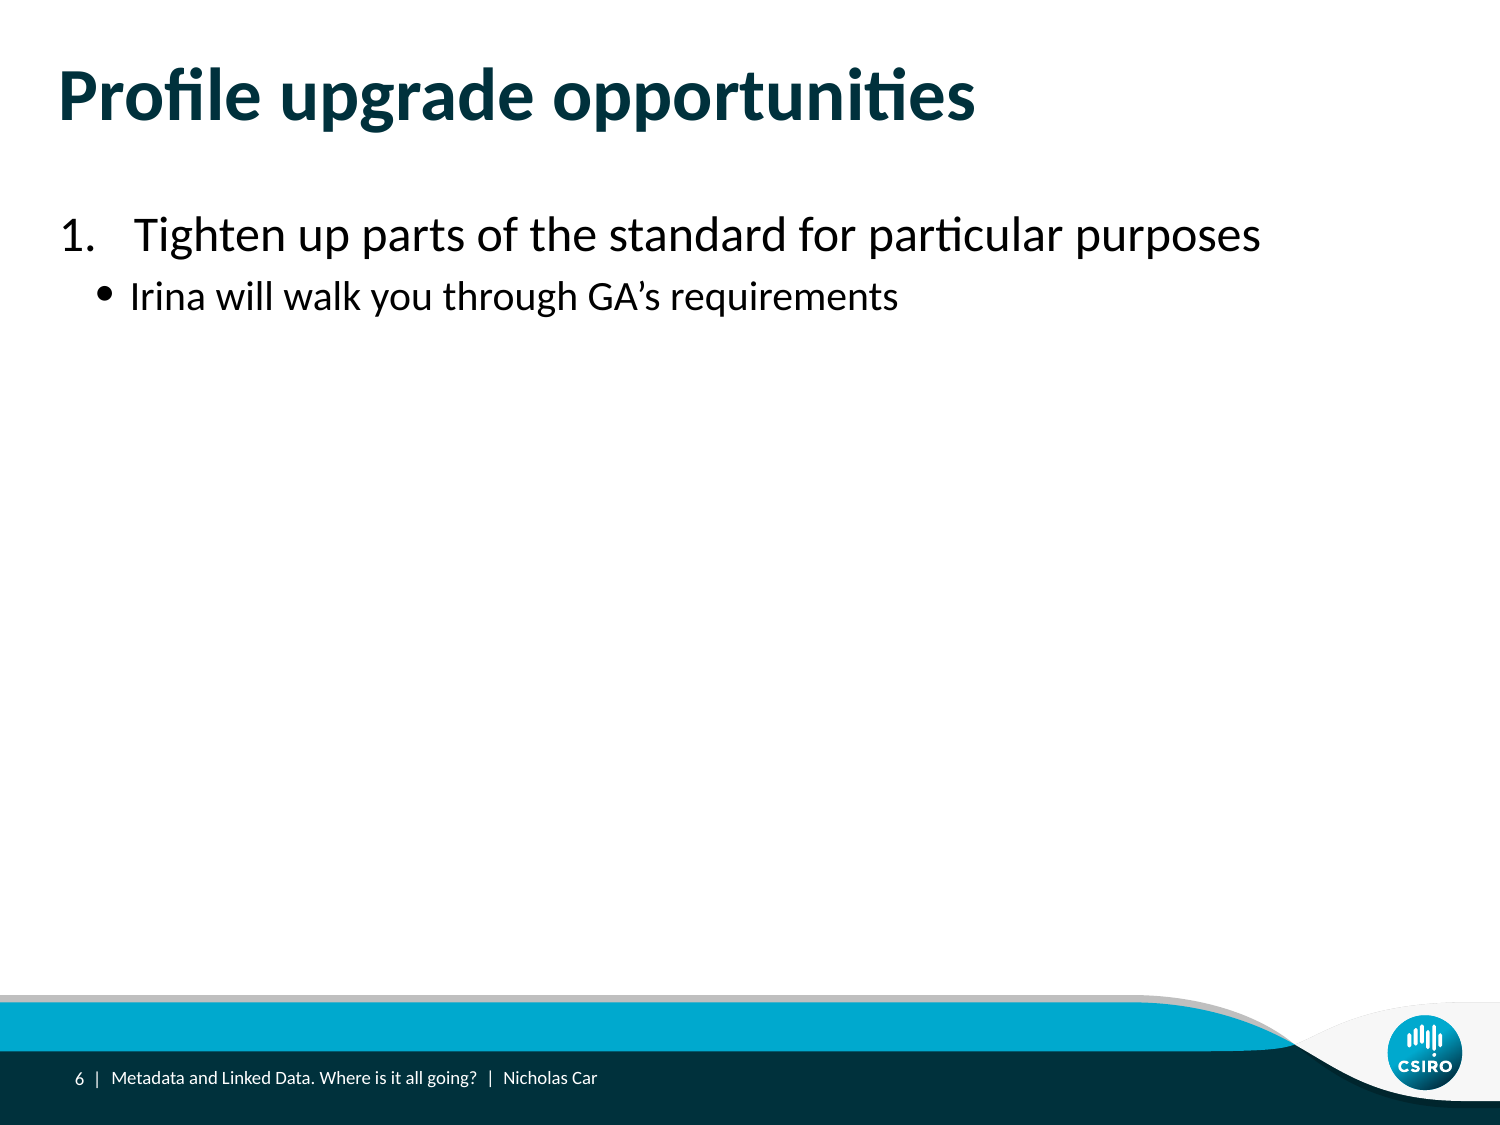

# Profile upgrade opportunities
Tighten up parts of the standard for particular purposes
Irina will walk you through GA’s requirements

6  |
Metadata and Linked Data. Where is it all going?  |  Nicholas Car